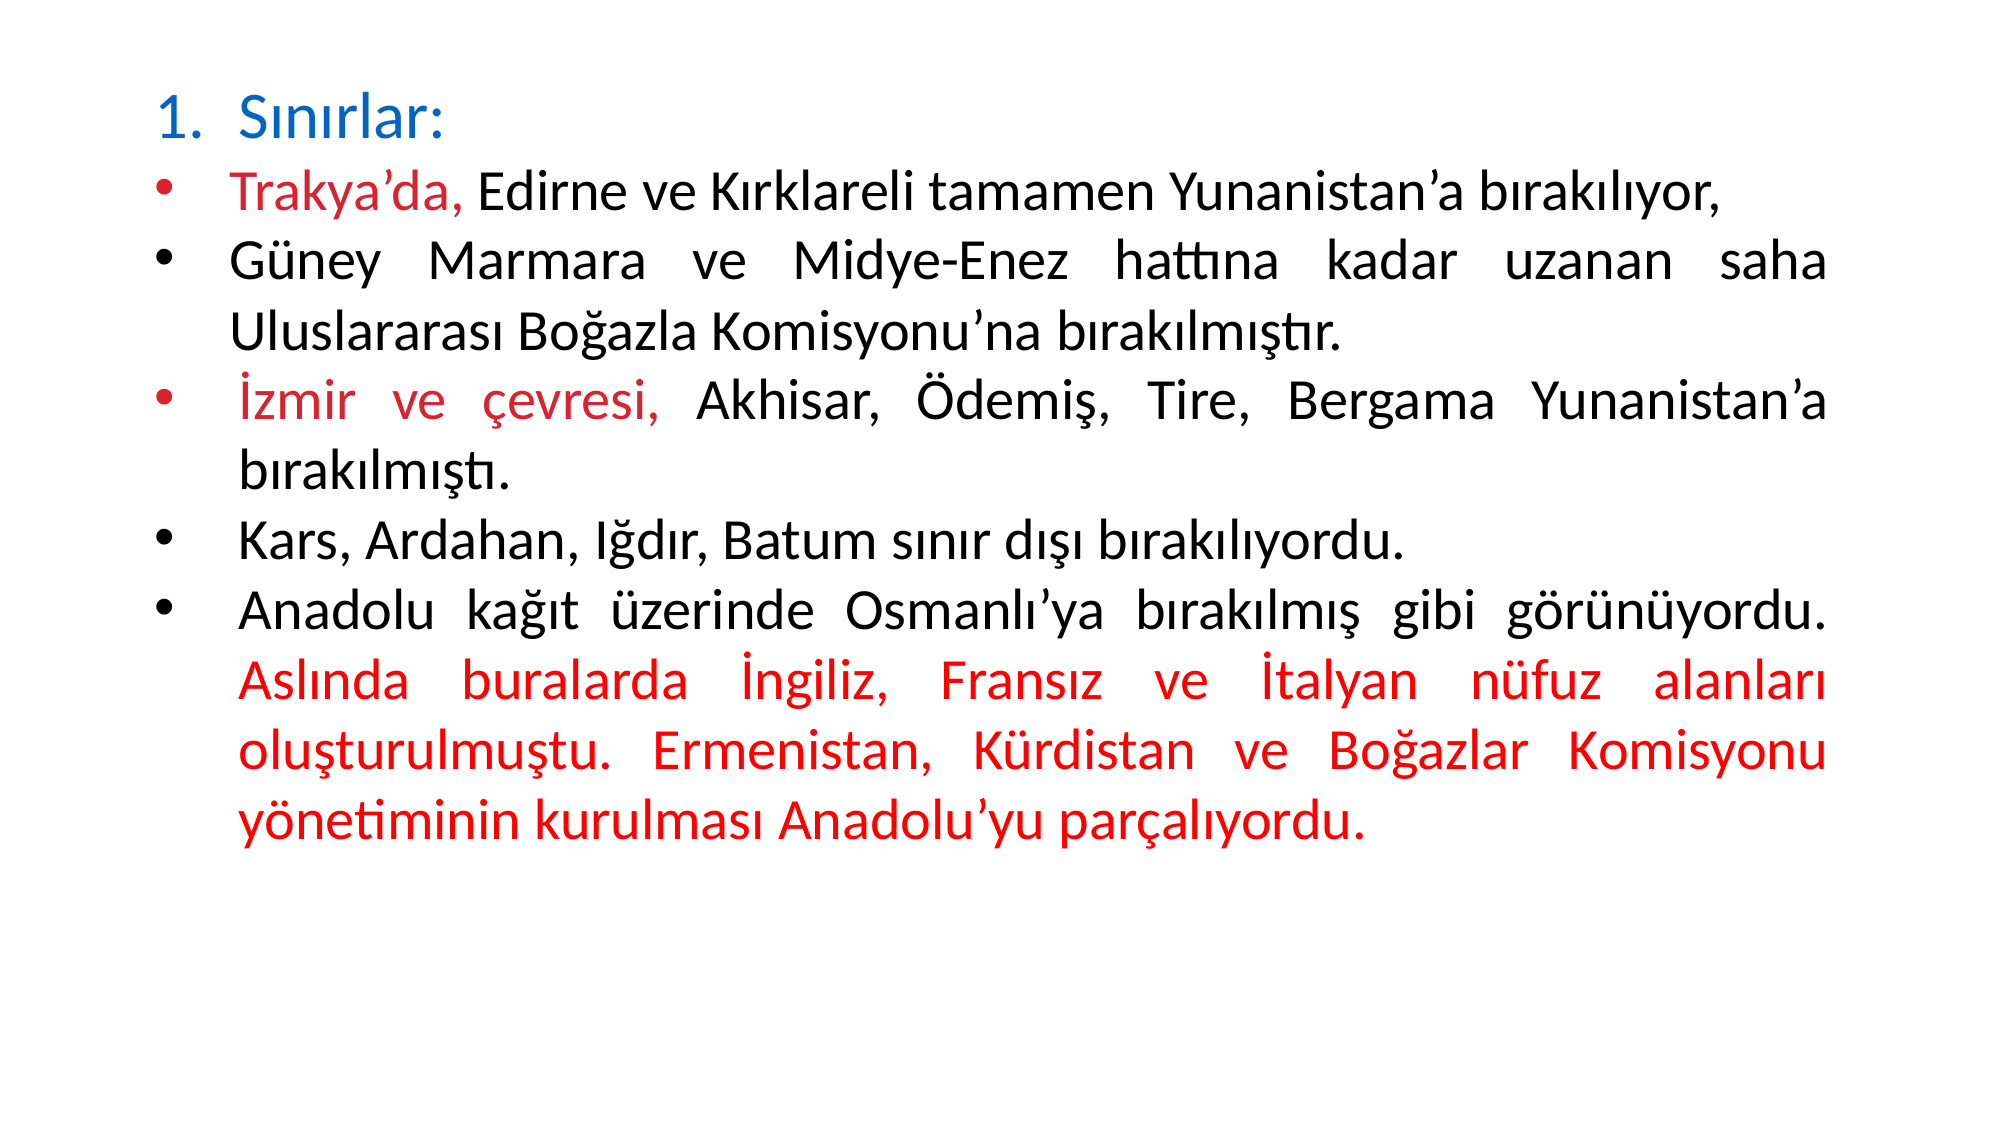

Sınırlar:
Trakya’da, Edirne ve Kırklareli tamamen Yunanistan’a bırakılıyor,
Güney Marmara ve Midye-Enez hattına kadar uzanan saha Uluslararası Boğazla Komisyonu’na bırakılmıştır.
İzmir ve çevresi, Akhisar, Ödemiş, Tire, Bergama Yunanistan’a bırakılmıştı.
Kars, Ardahan, Iğdır, Batum sınır dışı bırakılıyordu.
Anadolu kağıt üzerinde Osmanlı’ya bırakılmış gibi görünüyordu. Aslında buralarda İngiliz, Fransız ve İtalyan nüfuz alanları oluşturulmuştu. Ermenistan, Kürdistan ve Boğazlar Komisyonu yönetiminin kurulması Anadolu’yu parçalıyordu.